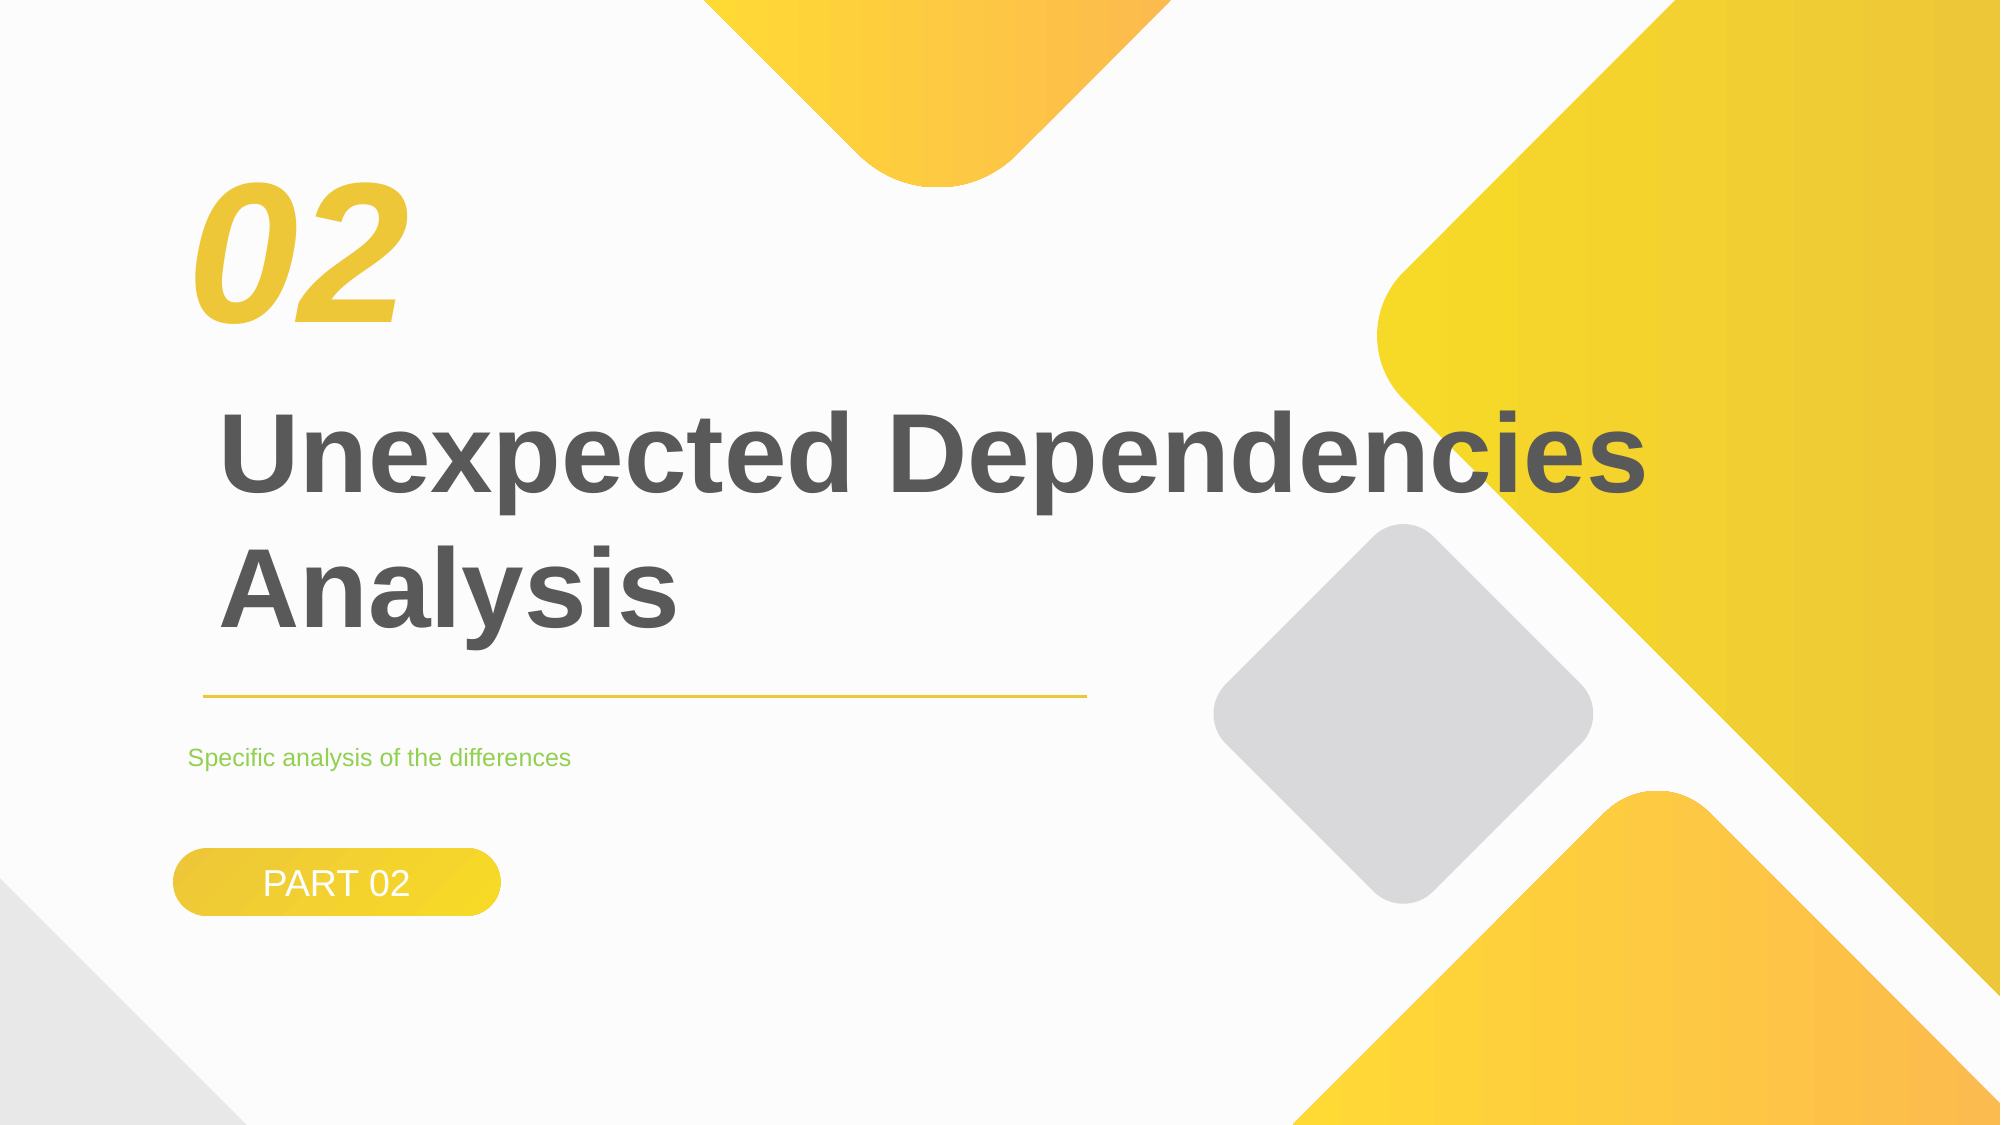

02
Unexpected Dependencies Analysis
Specific analysis of the differences
PART 02